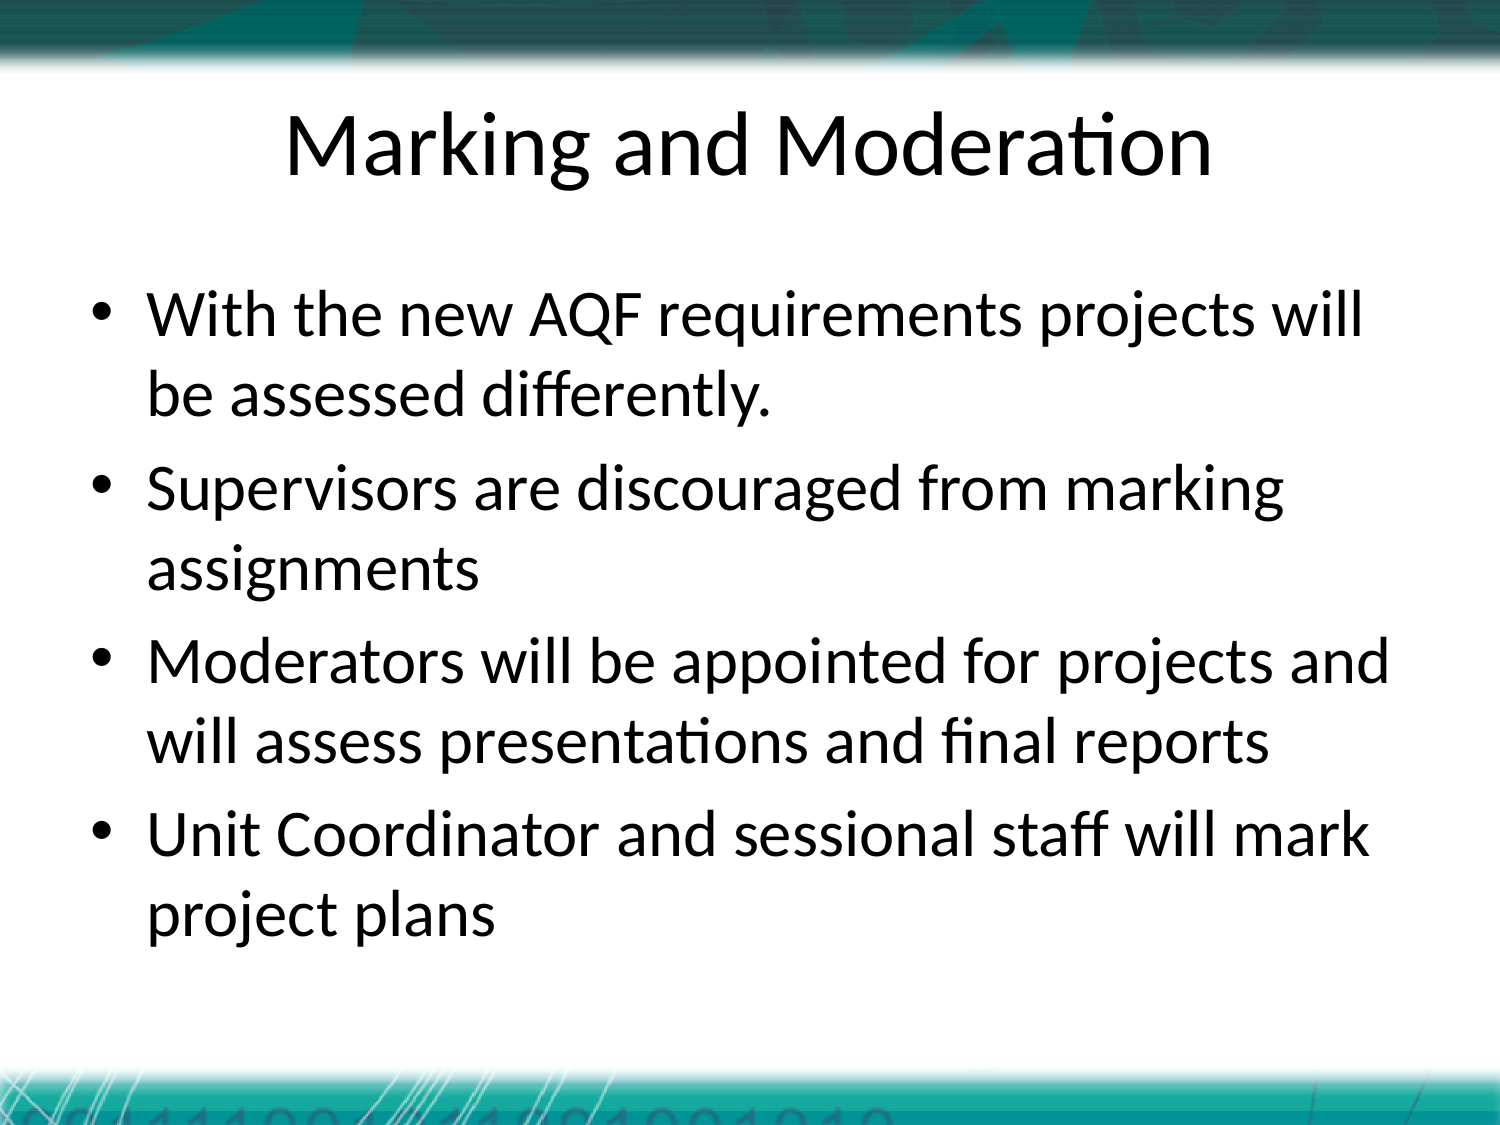

# Marking and Moderation
With the new AQF requirements projects will be assessed differently.
Supervisors are discouraged from marking assignments
Moderators will be appointed for projects and will assess presentations and final reports
Unit Coordinator and sessional staff will mark project plans